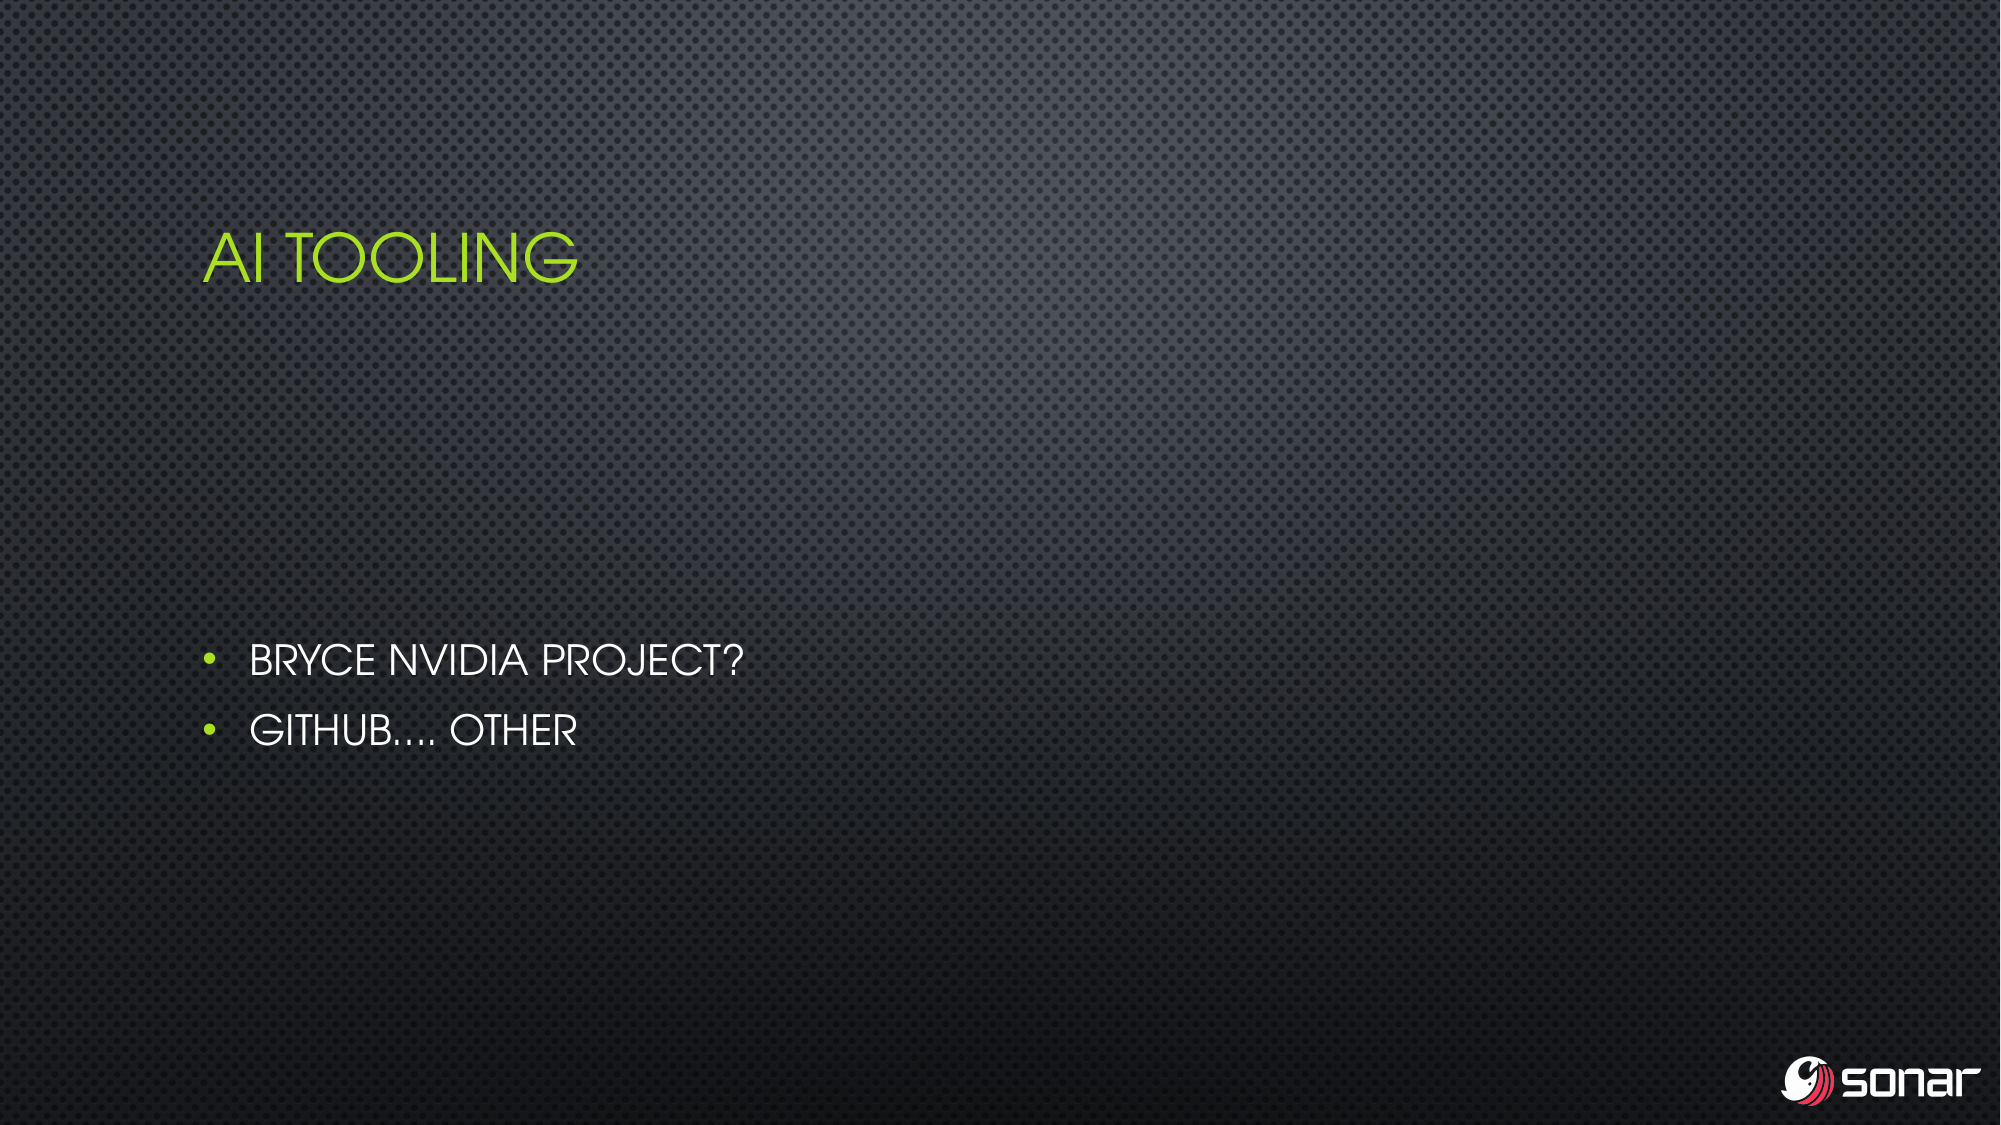

# Ai tooling
Bryce nvidia project?
GitHub…. other